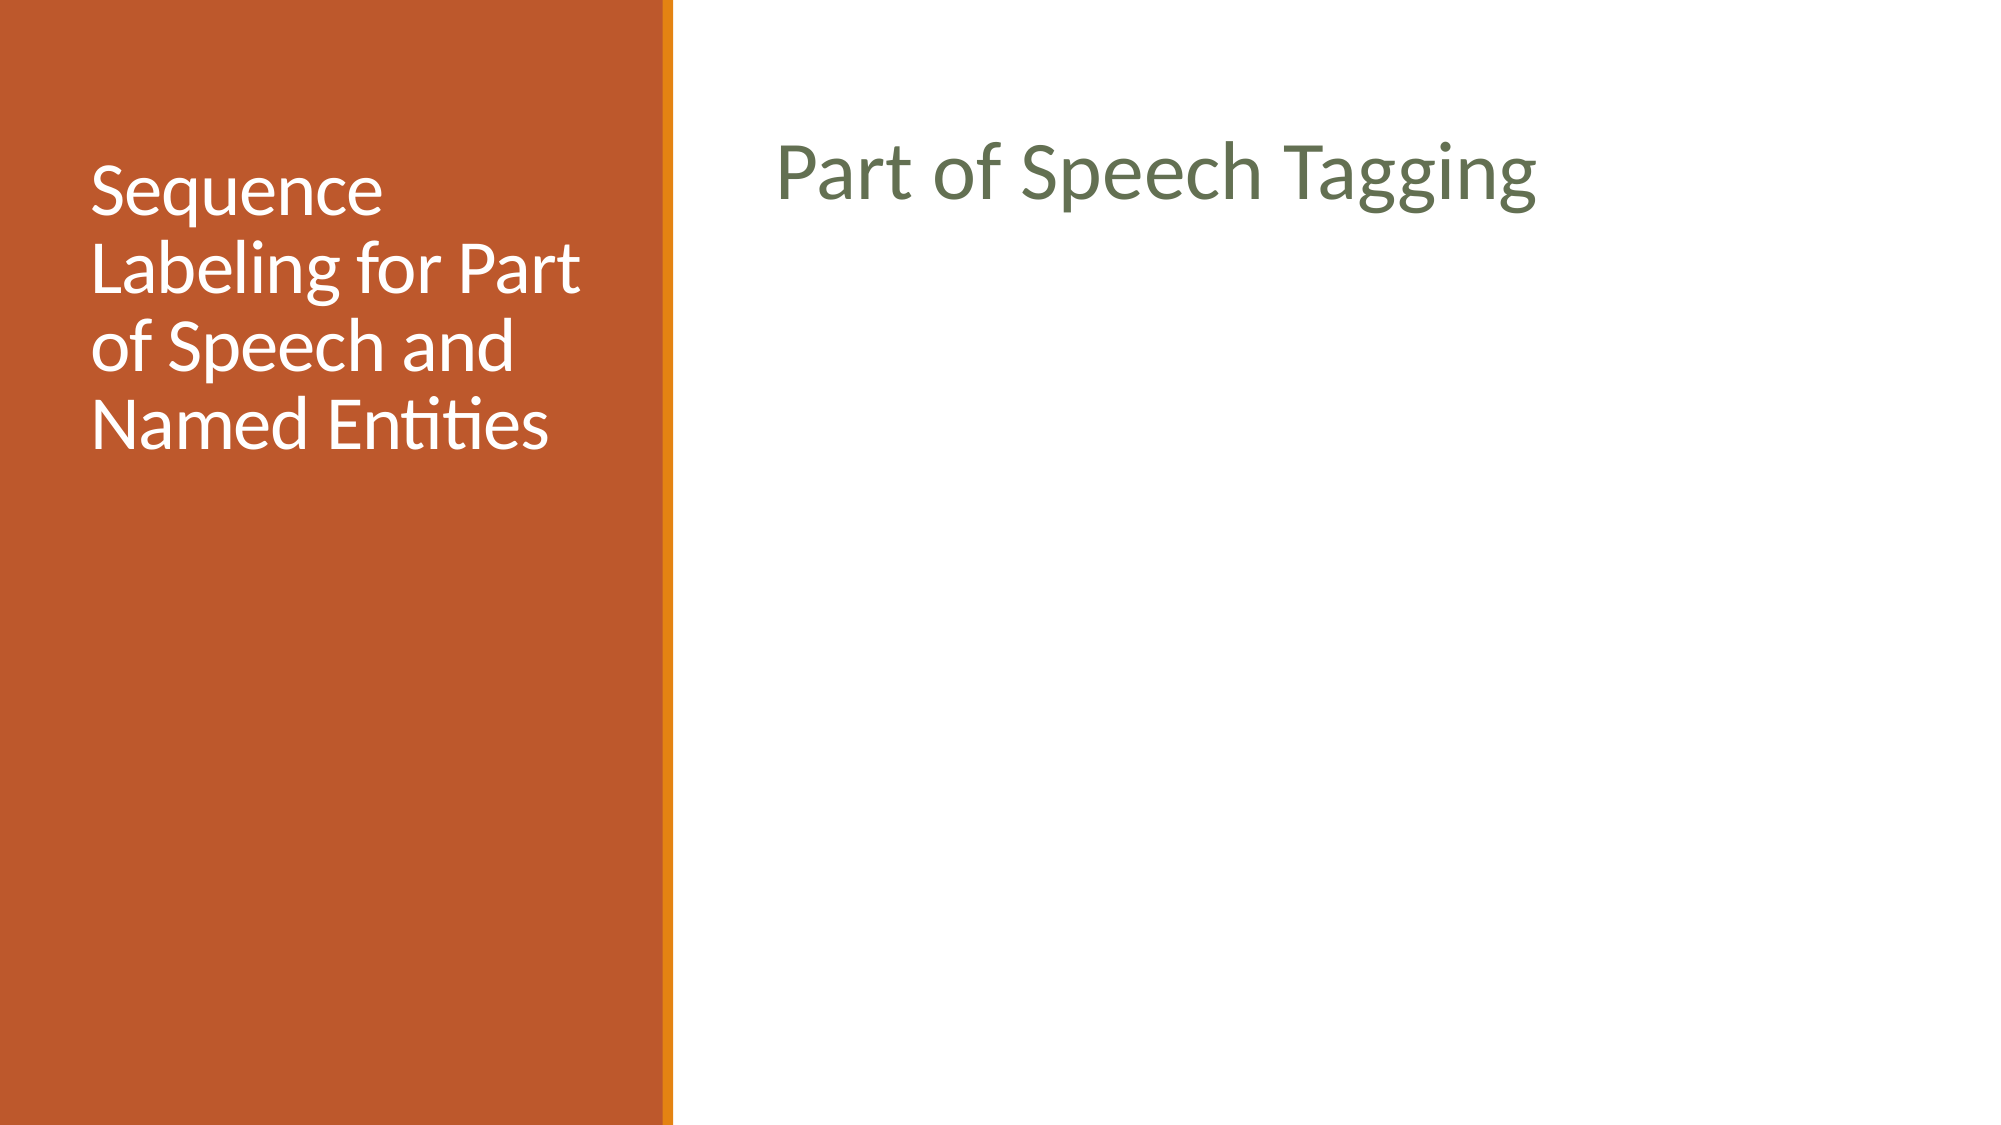

# Sequence Labeling for Part of Speech and Named Entities
Part of Speech Tagging